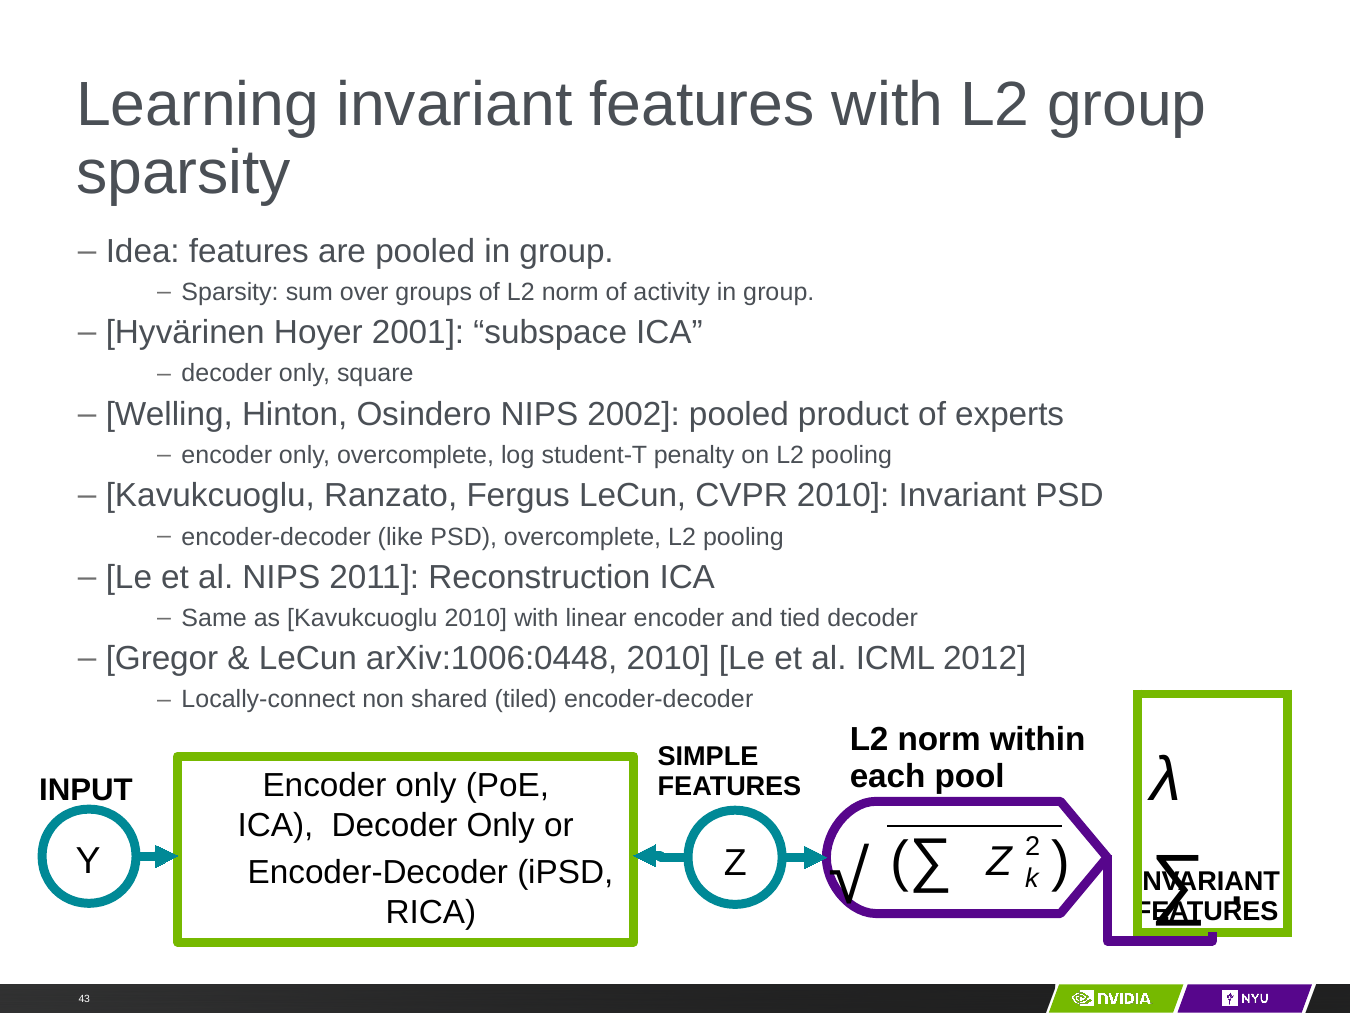

# Learning invariant features with L2 group sparsity
Idea: features are pooled in group.
Sparsity: sum over groups of L2 norm of activity in group.
[Hyvärinen Hoyer 2001]: “subspace ICA”
decoder only, square
[Welling, Hinton, Osindero NIPS 2002]: pooled product of experts
encoder only, overcomplete, log student-T penalty on L2 pooling
[Kavukcuoglu, Ranzato, Fergus LeCun, CVPR 2010]: Invariant PSD
encoder-decoder (like PSD), overcomplete, L2 pooling
[Le et al. NIPS 2011]: Reconstruction ICA
Same as [Kavukcuoglu 2010] with linear encoder and tied decoder
[Gregor & LeCun arXiv:1006:0448, 2010] [Le et al. ICML 2012]
Locally-connect non shared (tiled) encoder-decoder

| λ ∑ . |
| --- |
L2 norm within  each pool
SIMPLE  FEATURES

Encoder only (PoE, ICA),  Decoder Only or
Encoder-Decoder (iPSD, RICA)
INPUT

(∑	)

√
2
k
Z
Y
Z

INVARIANT  FEATURES